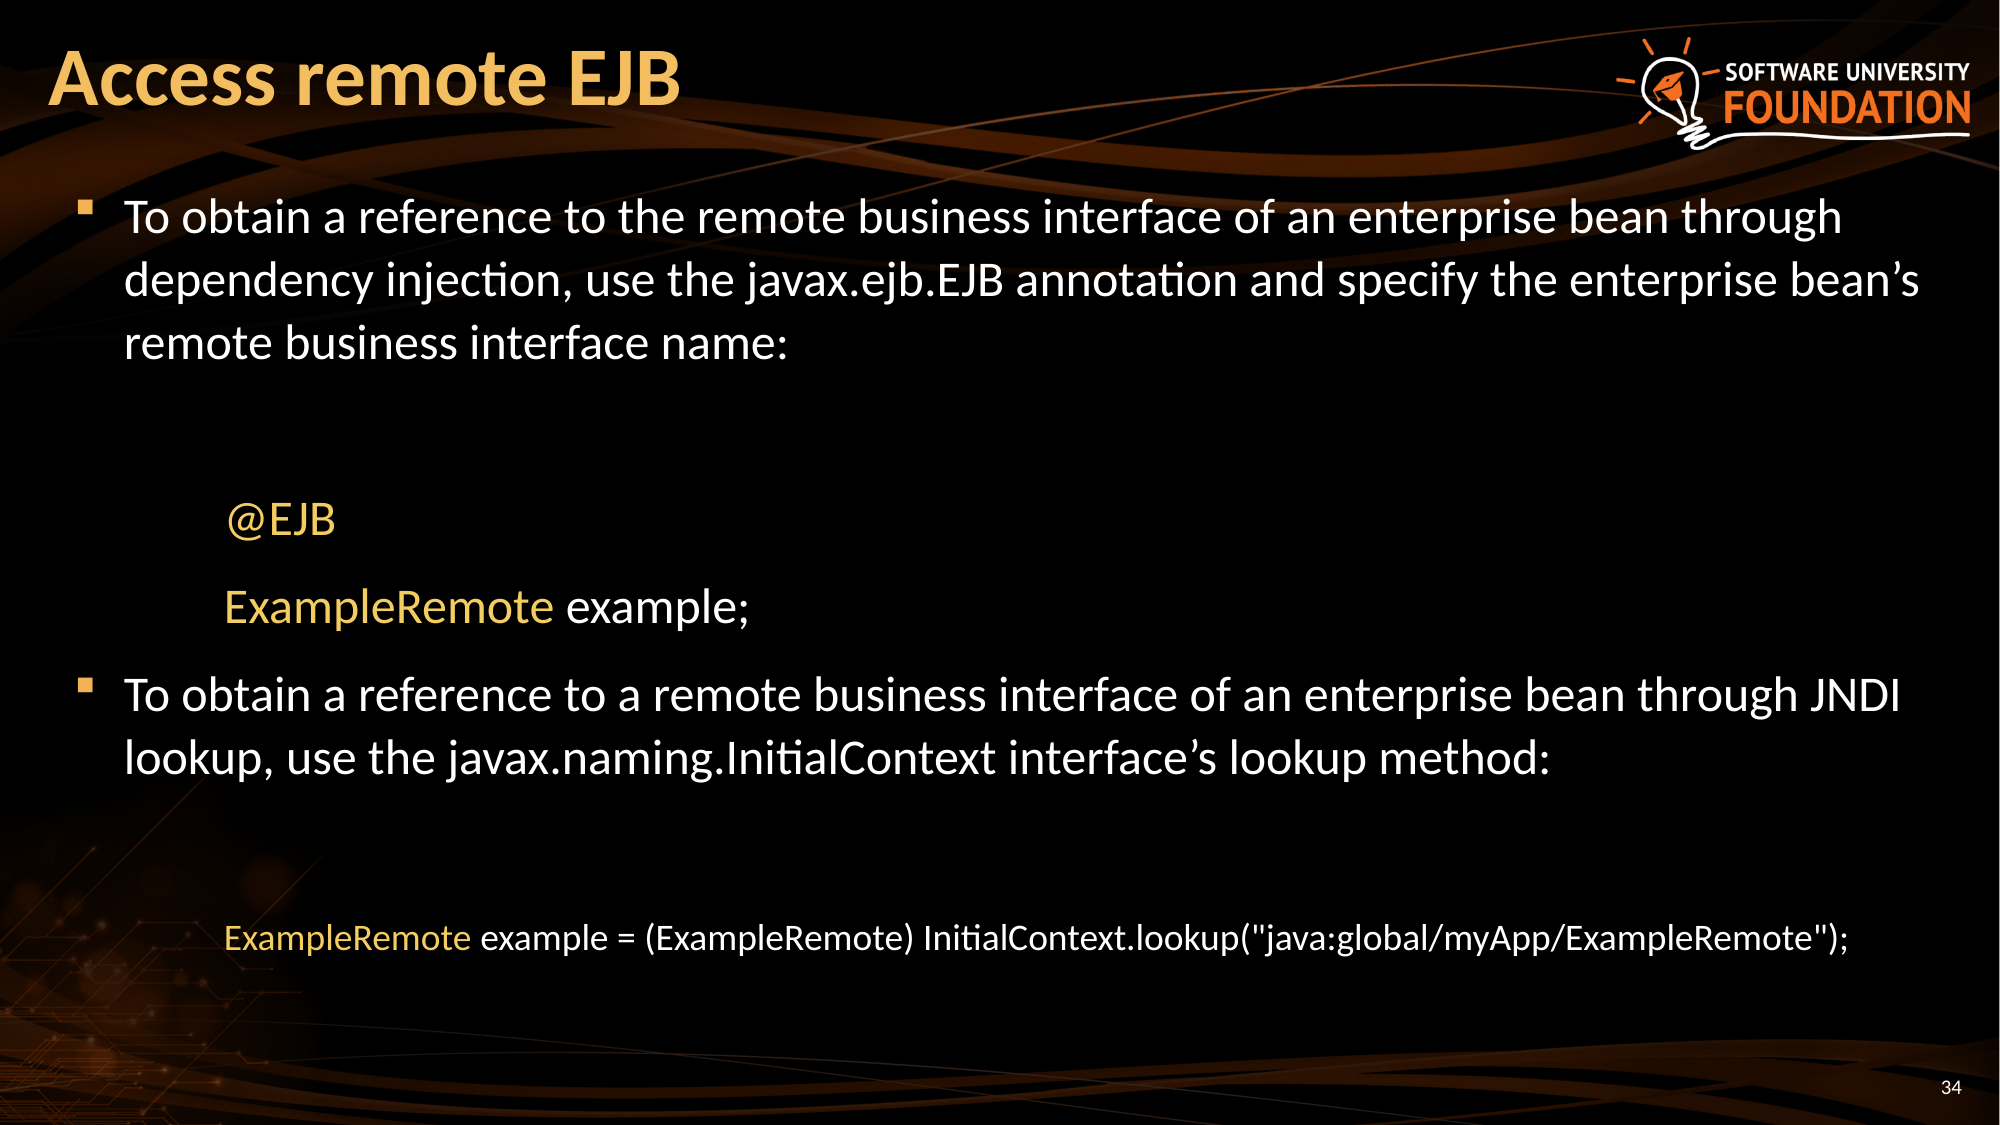

# Access remote EJB

To obtain a reference to the remote business interface of an enterprise bean through dependency injection, use the javax.ejb.EJB annotation and specify the enterprise bean’s remote business interface name:

	@EJB
	ExampleRemote example;
To obtain a reference to a remote business interface of an enterprise bean through JNDI lookup, use the javax.naming.InitialContext interface’s lookup method:

	ExampleRemote example = (ExampleRemote) InitialContext.lookup("java:global/myApp/ExampleRemote");
34